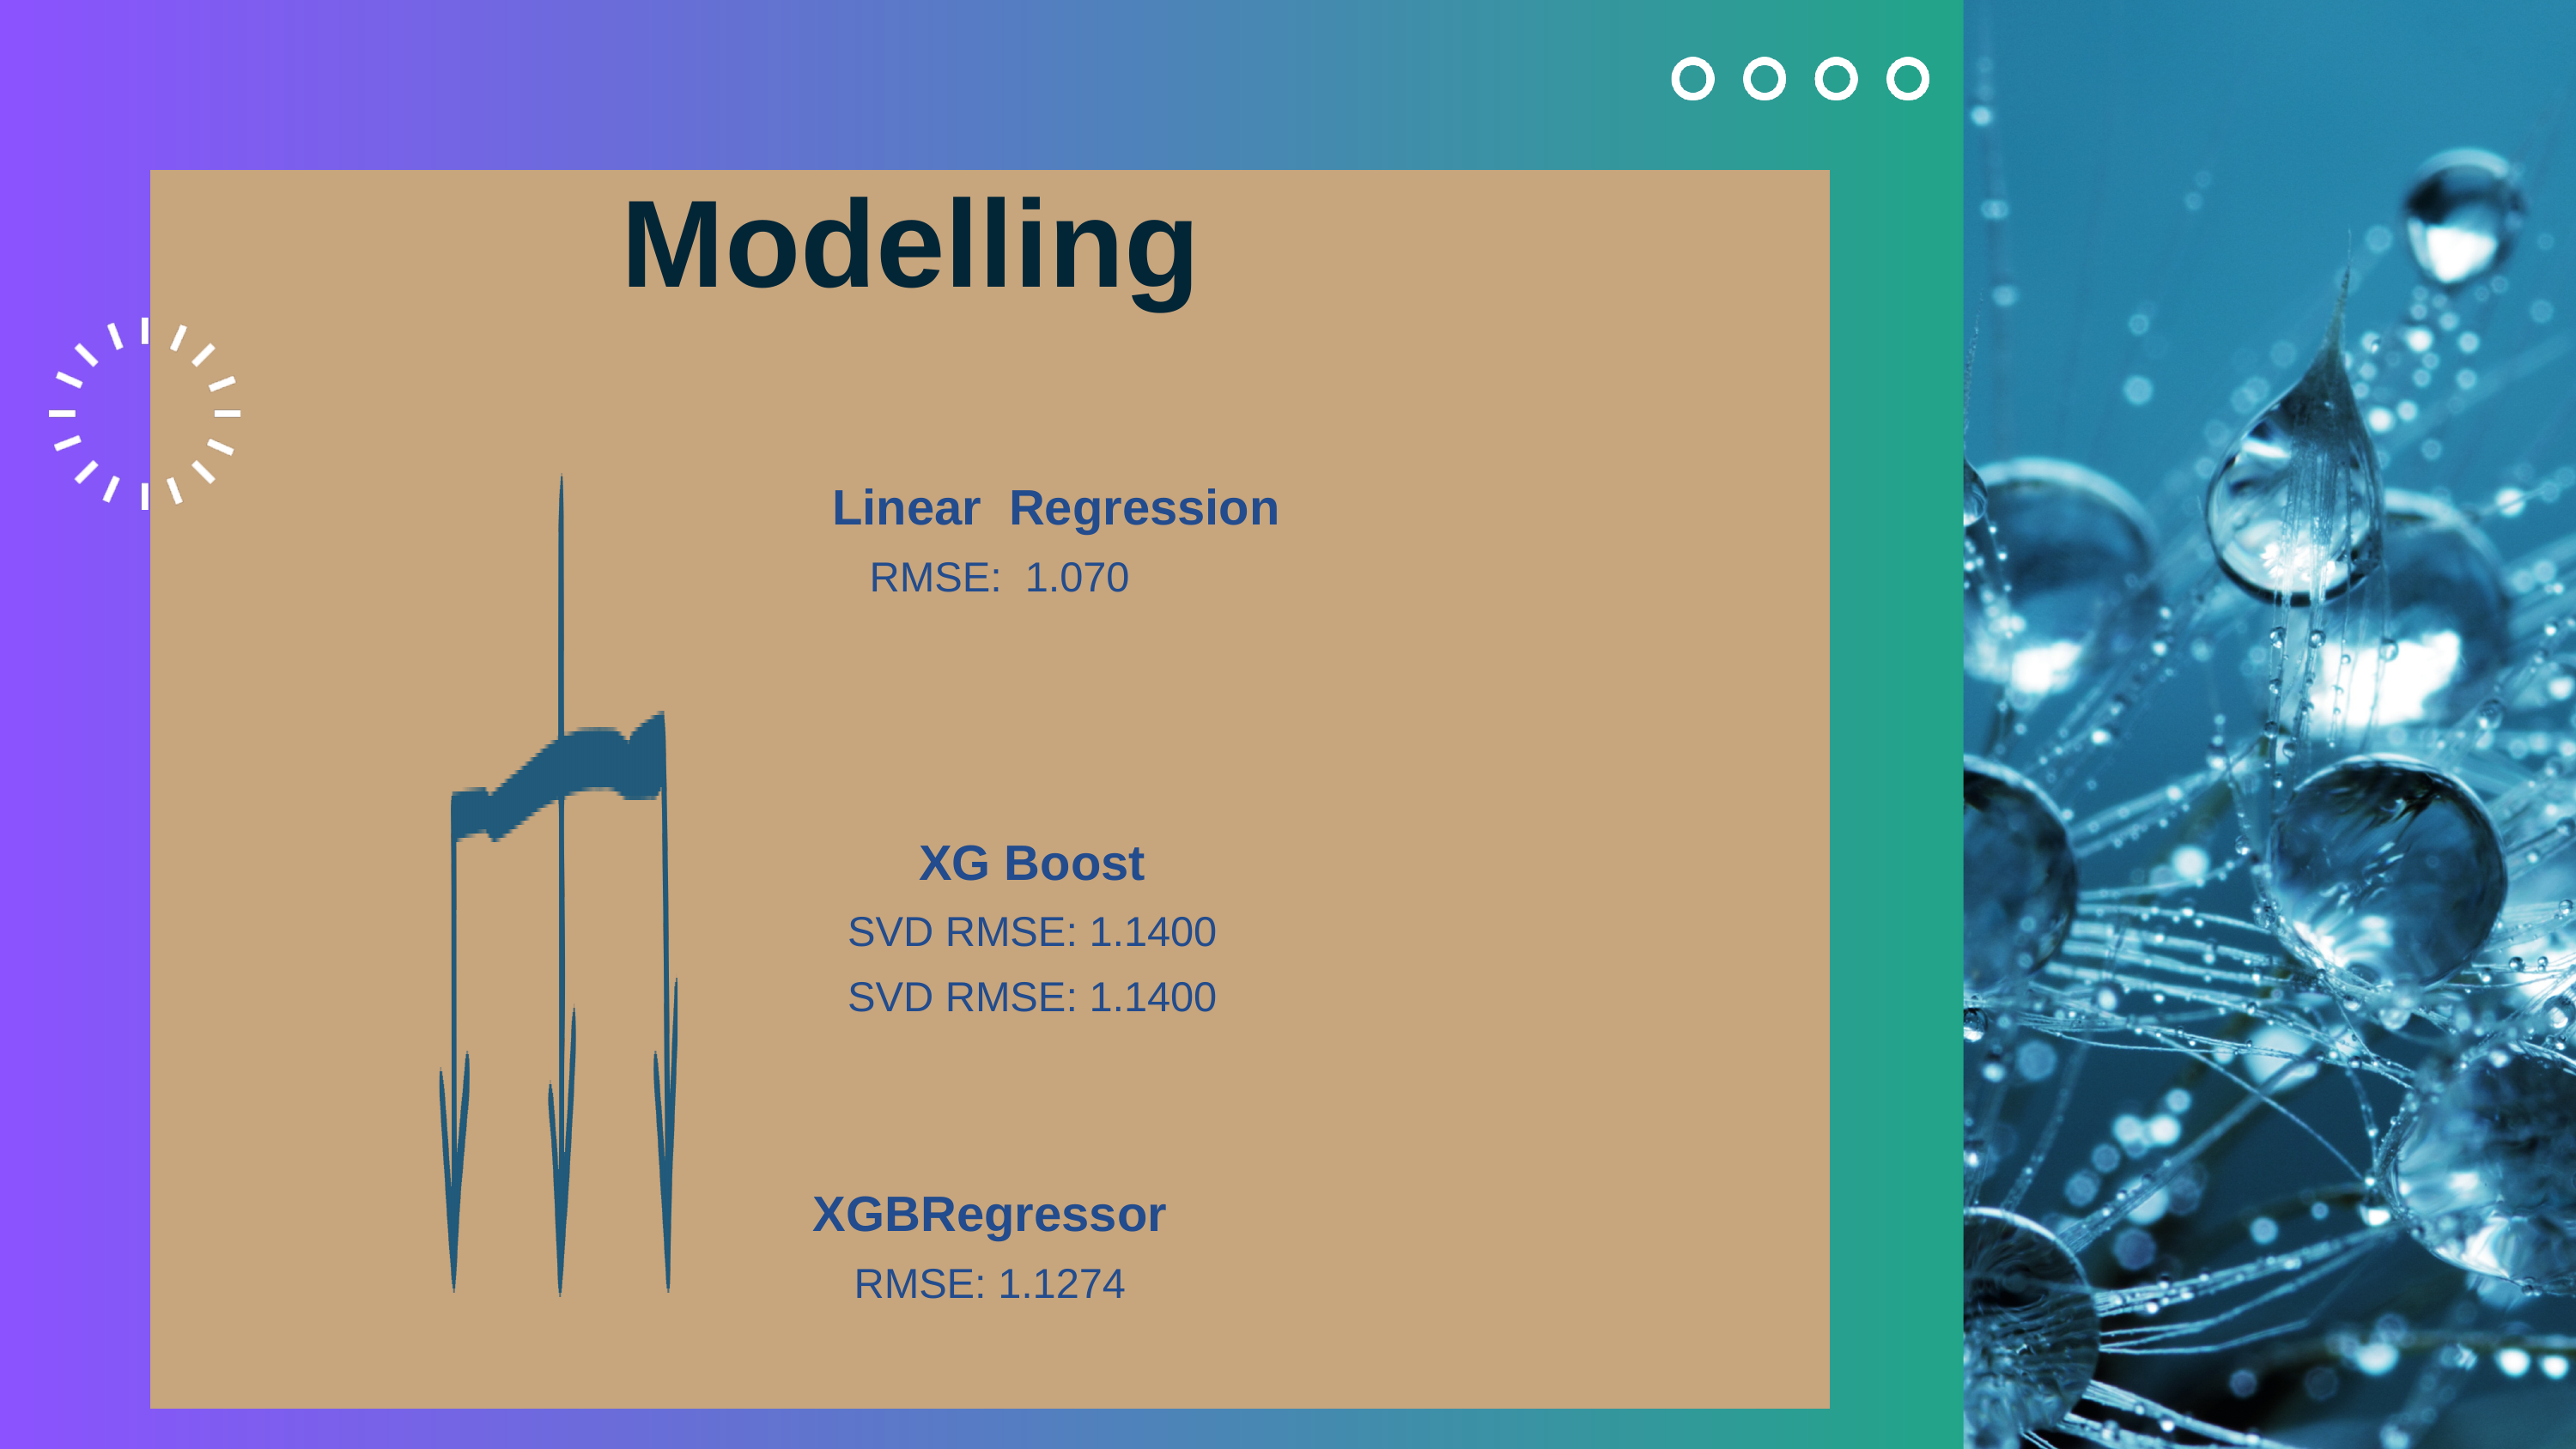

Modelling

Linear  Regression
RMSE:  1.070

XG Boost
SVD RMSE: 1.1400
SVD RMSE: 1.1400
XGBRegressor

RMSE: 1.1274